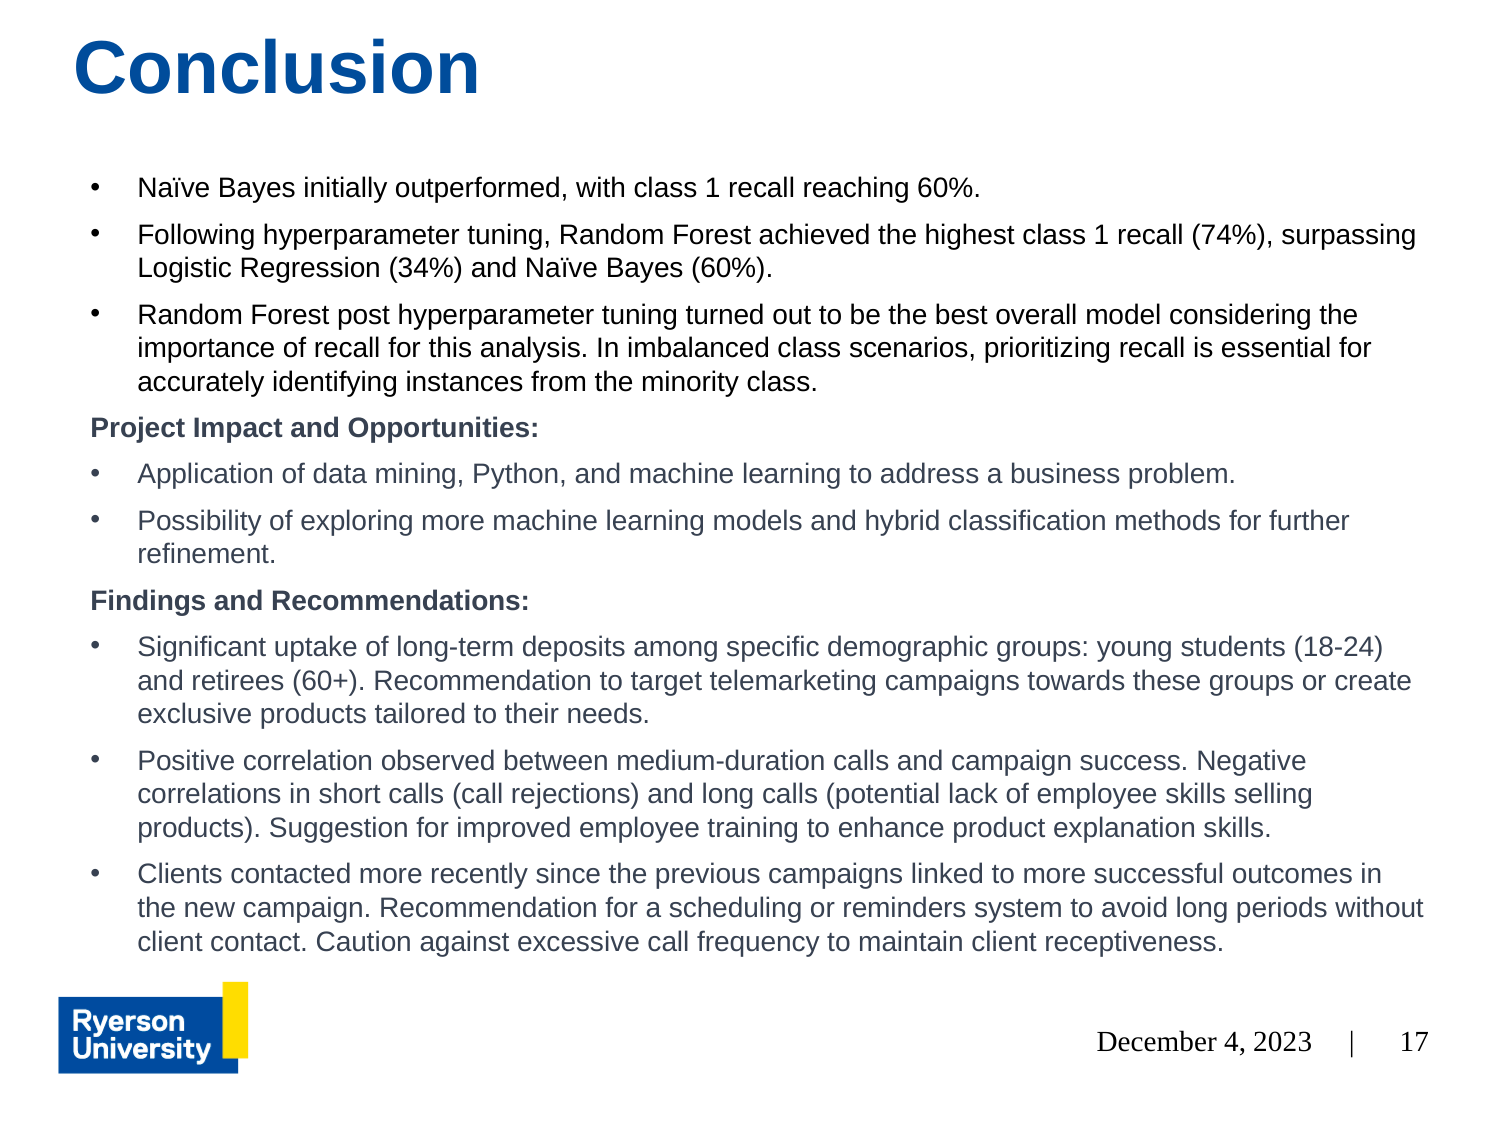

Conclusion
Naïve Bayes initially outperformed, with class 1 recall reaching 60%.
Following hyperparameter tuning, Random Forest achieved the highest class 1 recall (74%), surpassing Logistic Regression (34%) and Naïve Bayes (60%).
Random Forest post hyperparameter tuning turned out to be the best overall model considering the importance of recall for this analysis. In imbalanced class scenarios, prioritizing recall is essential for accurately identifying instances from the minority class.
Project Impact and Opportunities:
Application of data mining, Python, and machine learning to address a business problem.
Possibility of exploring more machine learning models and hybrid classification methods for further refinement.
Findings and Recommendations:
Significant uptake of long-term deposits among specific demographic groups: young students (18-24) and retirees (60+). Recommendation to target telemarketing campaigns towards these groups or create exclusive products tailored to their needs.
Positive correlation observed between medium-duration calls and campaign success. Negative correlations in short calls (call rejections) and long calls (potential lack of employee skills selling products). Suggestion for improved employee training to enhance product explanation skills.
Clients contacted more recently since the previous campaigns linked to more successful outcomes in the new campaign. Recommendation for a scheduling or reminders system to avoid long periods without client contact. Caution against excessive call frequency to maintain client receptiveness.

17
December 4, 2023     |